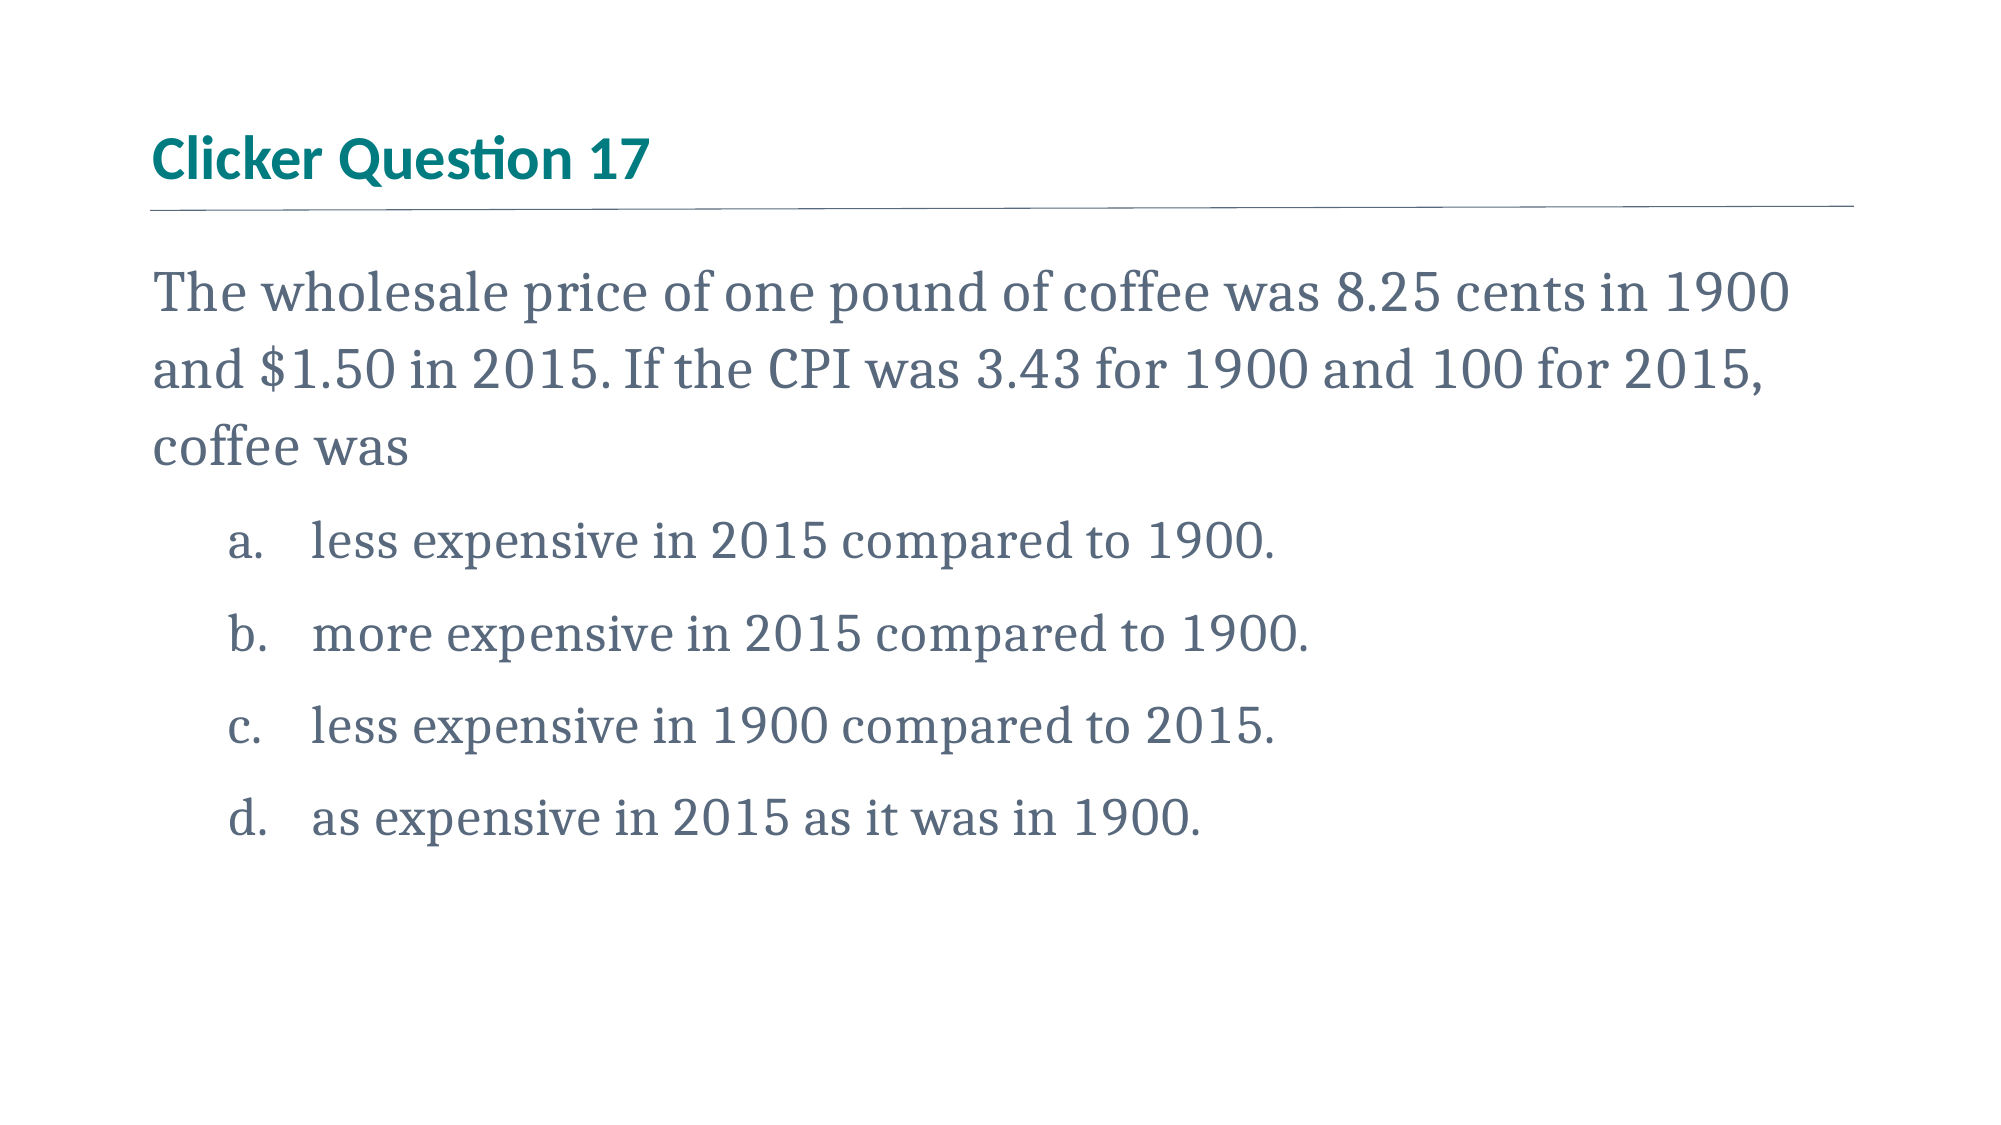

# Clicker Question 17
The wholesale price of one pound of coffee was 8.25 cents in 1900 and $1.50 in 2015. If the CPI was 3.43 for 1900 and 100 for 2015, coffee was
less expensive in 2015 compared to 1900.
more expensive in 2015 compared to 1900.
less expensive in 1900 compared to 2015.
as expensive in 2015 as it was in 1900.